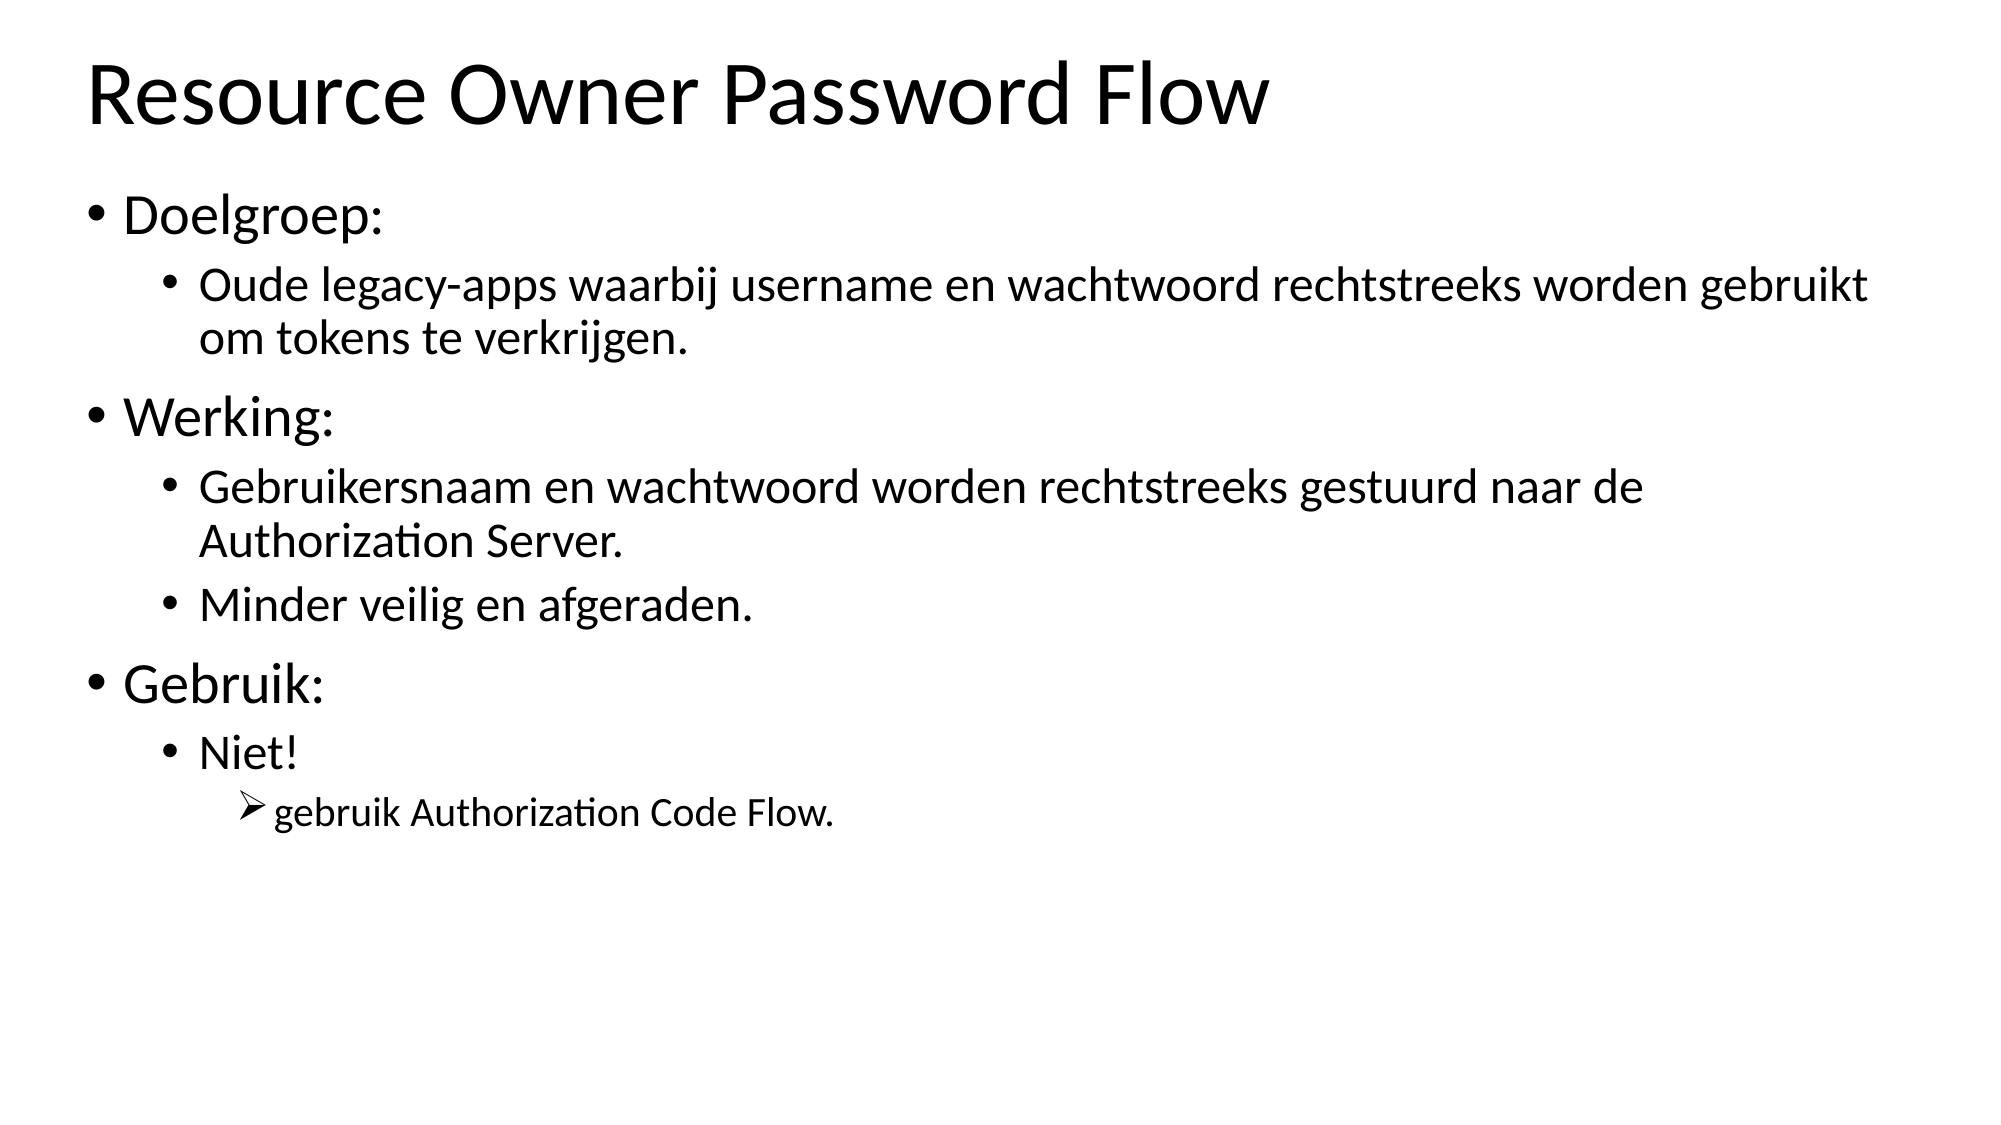

# Resource Owner Password Flow
Doelgroep:
Oude legacy-apps waarbij username en wachtwoord rechtstreeks worden gebruikt om tokens te verkrijgen.
Werking:
Gebruikersnaam en wachtwoord worden rechtstreeks gestuurd naar de Authorization Server.
Minder veilig en afgeraden.
Gebruik:
Niet!
gebruik Authorization Code Flow.